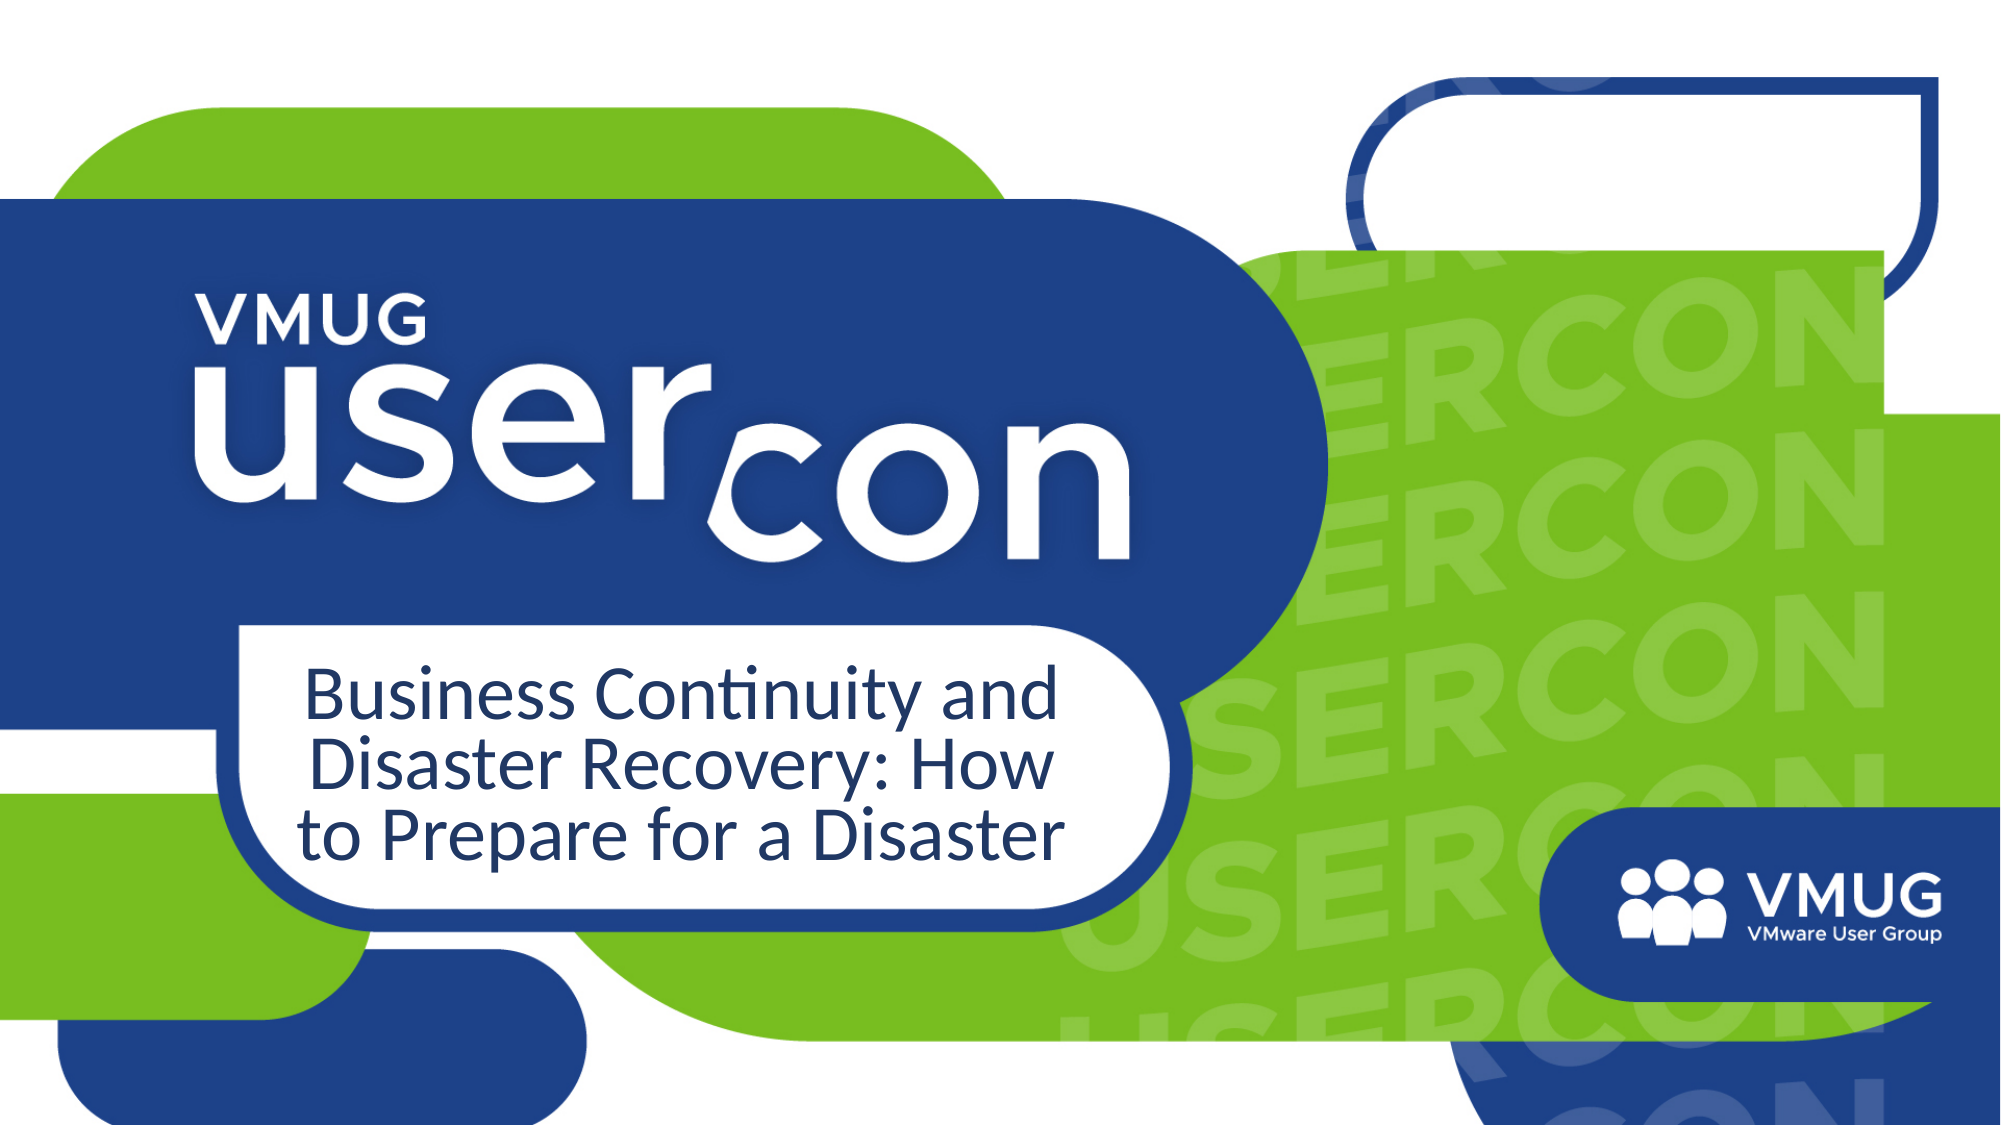

# Business Continuity and Disaster Recovery: How to Prepare for a Disaster